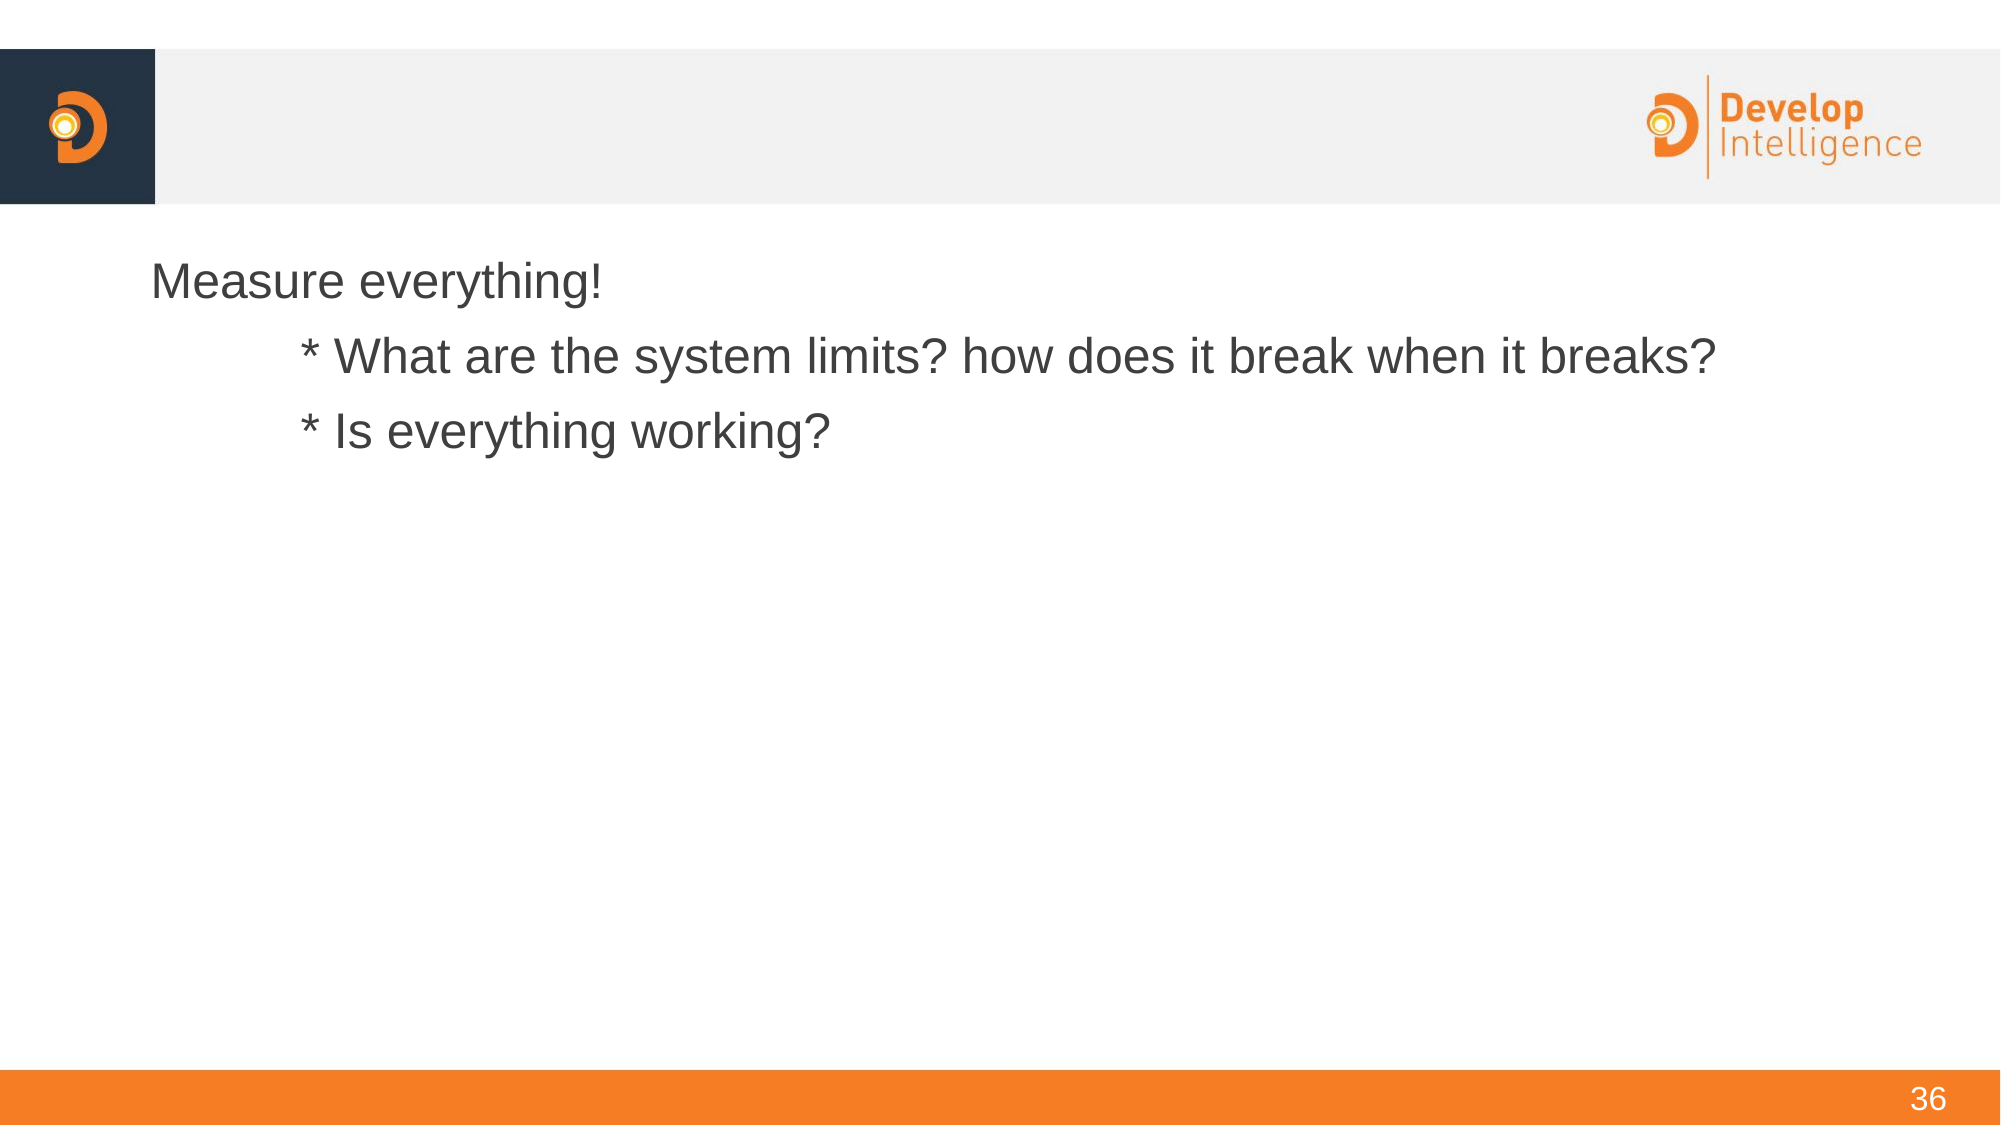

#
Measure everything!
	* What are the system limits? how does it break when it breaks?
	* Is everything working?
36